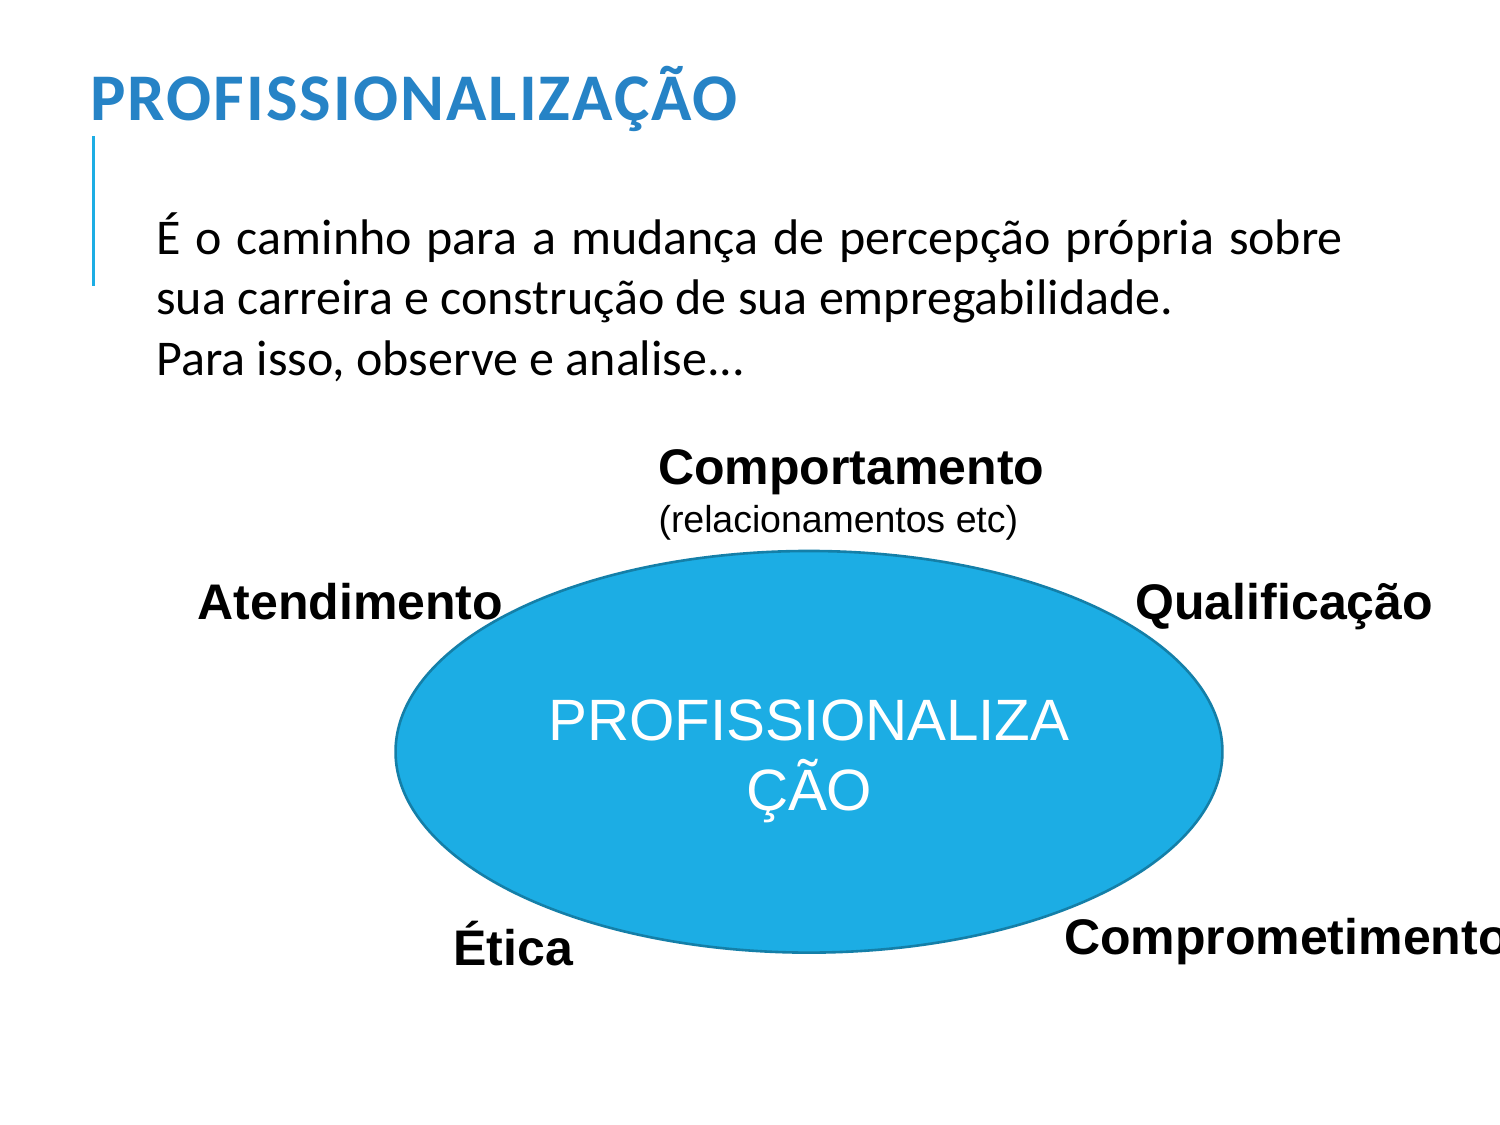

# Profissionalização
É o caminho para a mudança de percepção própria sobre sua carreira e construção de sua empregabilidade.
Para isso, observe e analise...
Comportamento (relacionamentos etc)
PROFISSIONALIZAÇÃO
Atendimento
Qualificação
Comprometimento
Ética